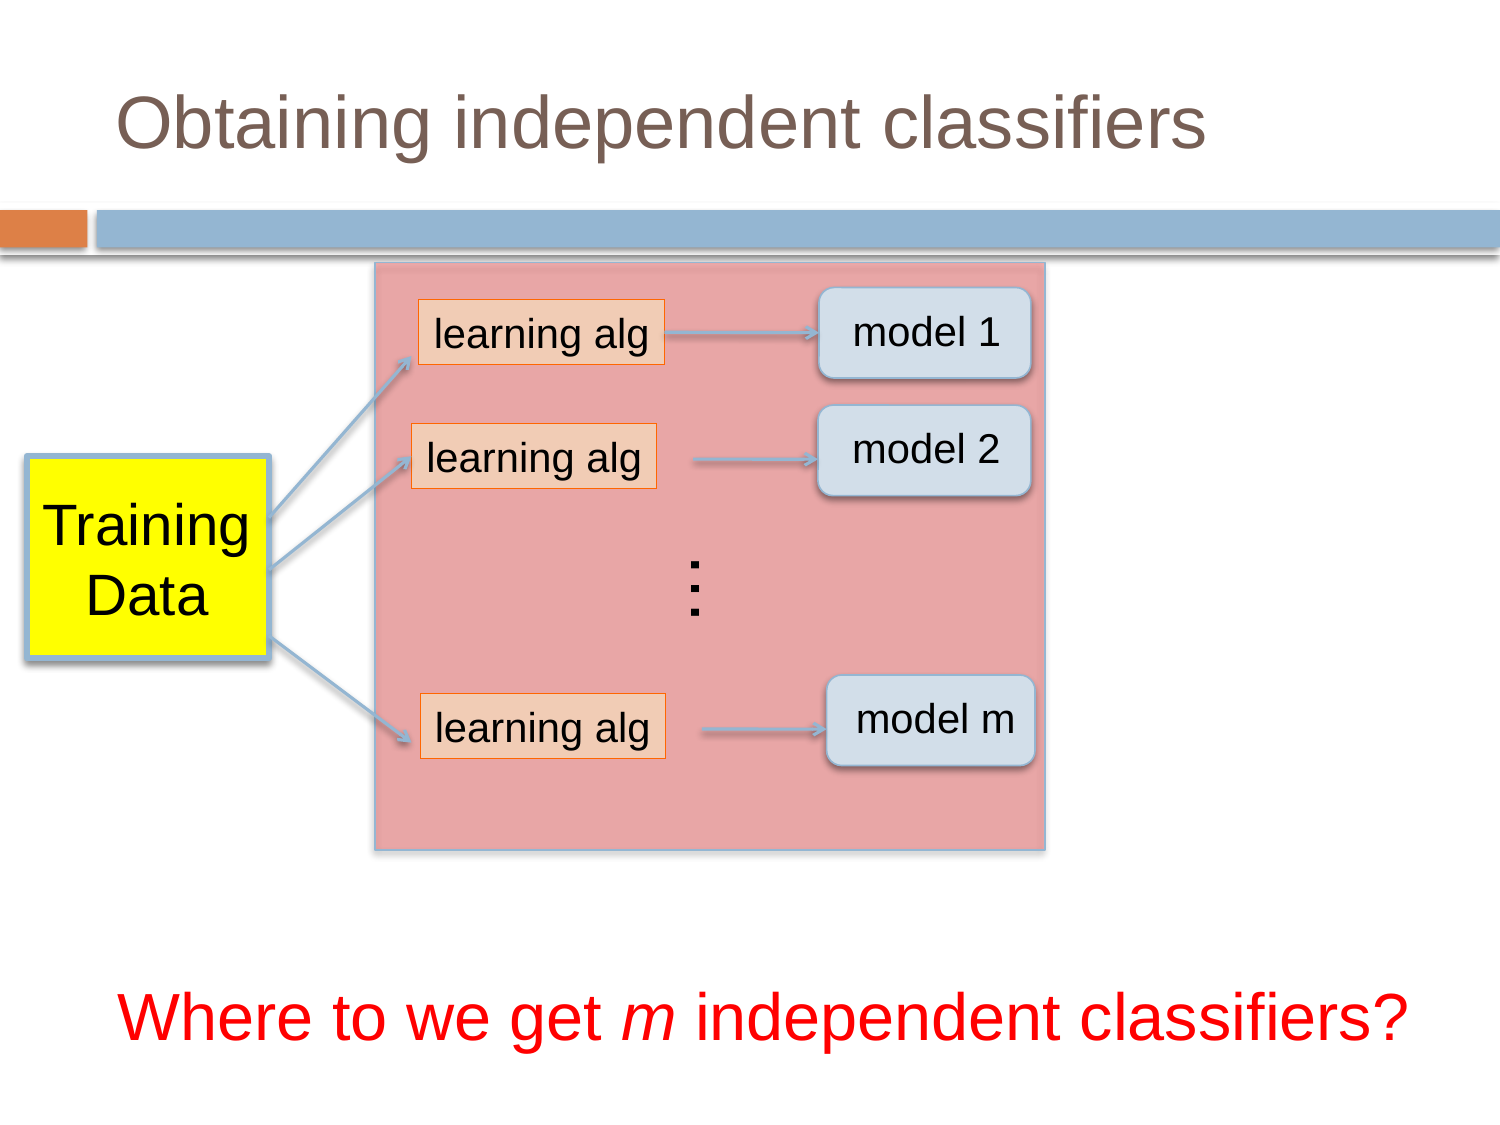

# Obtaining independent classifiers

model 1
learning alg

model 2
learning alg

Training
Data
…

model m
learning alg
Where to we get m independent classifiers?